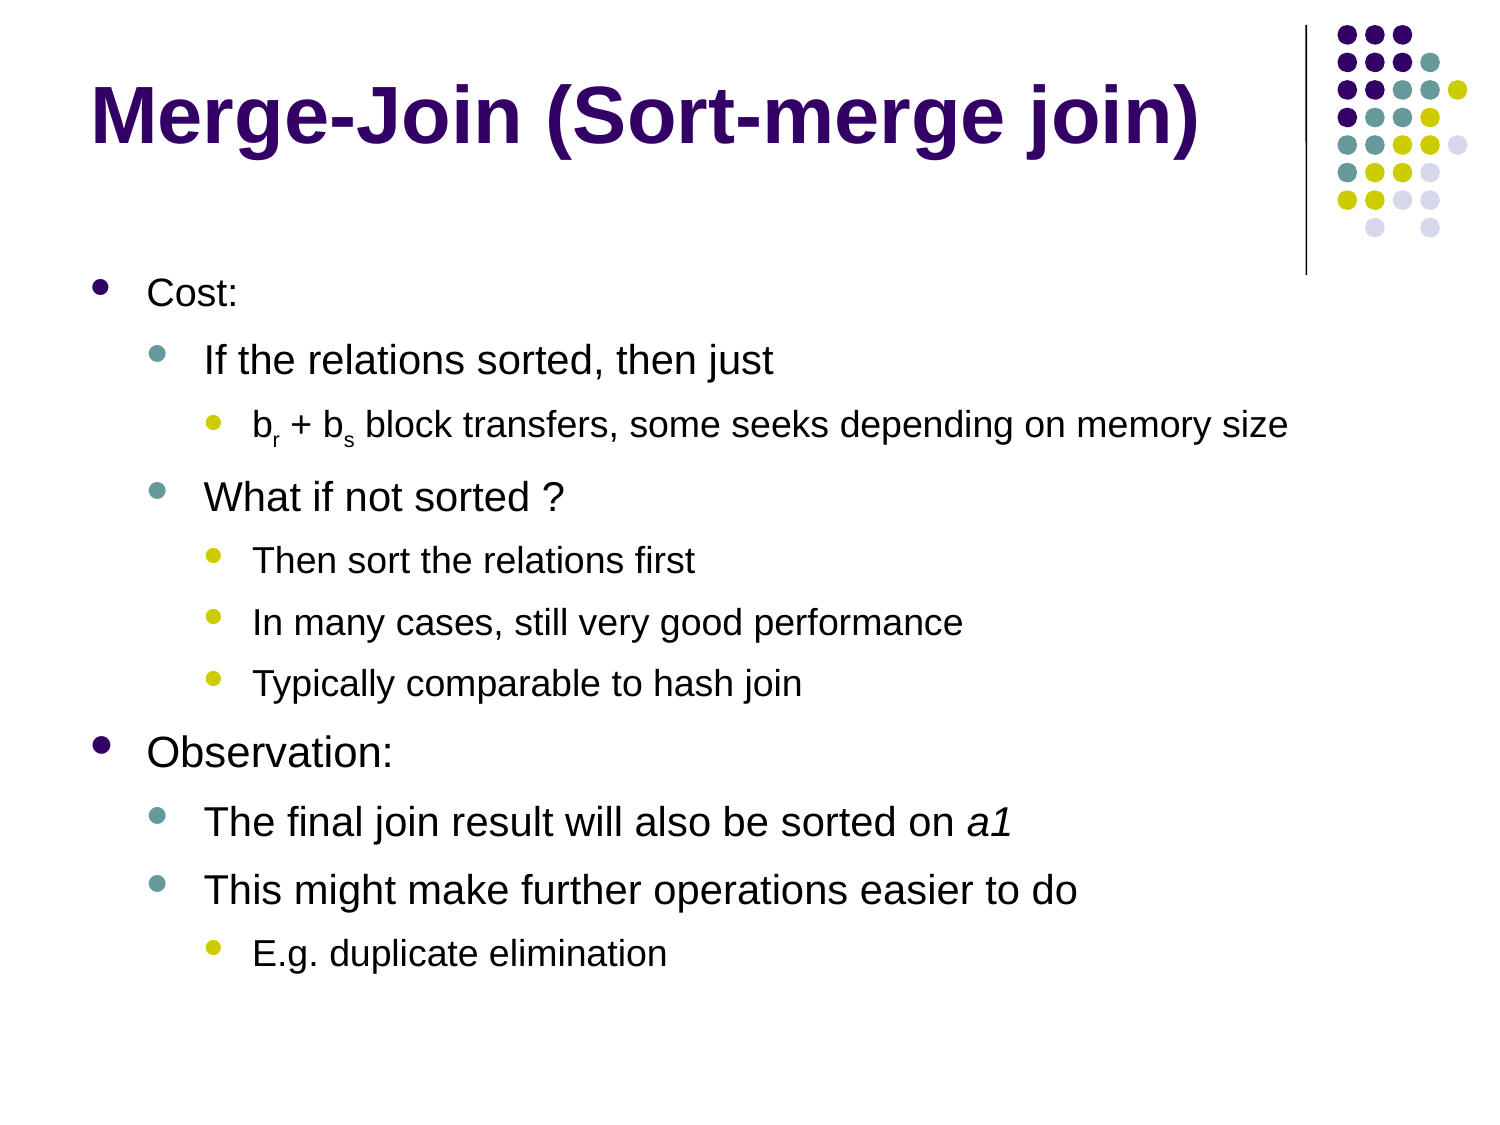

# Merge-Join (Sort-merge join)
Cost:
If the relations sorted, then just
br + bs block transfers, some seeks depending on memory size
What if not sorted ?
Then sort the relations first
In many cases, still very good performance
Typically comparable to hash join
Observation:
The final join result will also be sorted on a1
This might make further operations easier to do
E.g. duplicate elimination